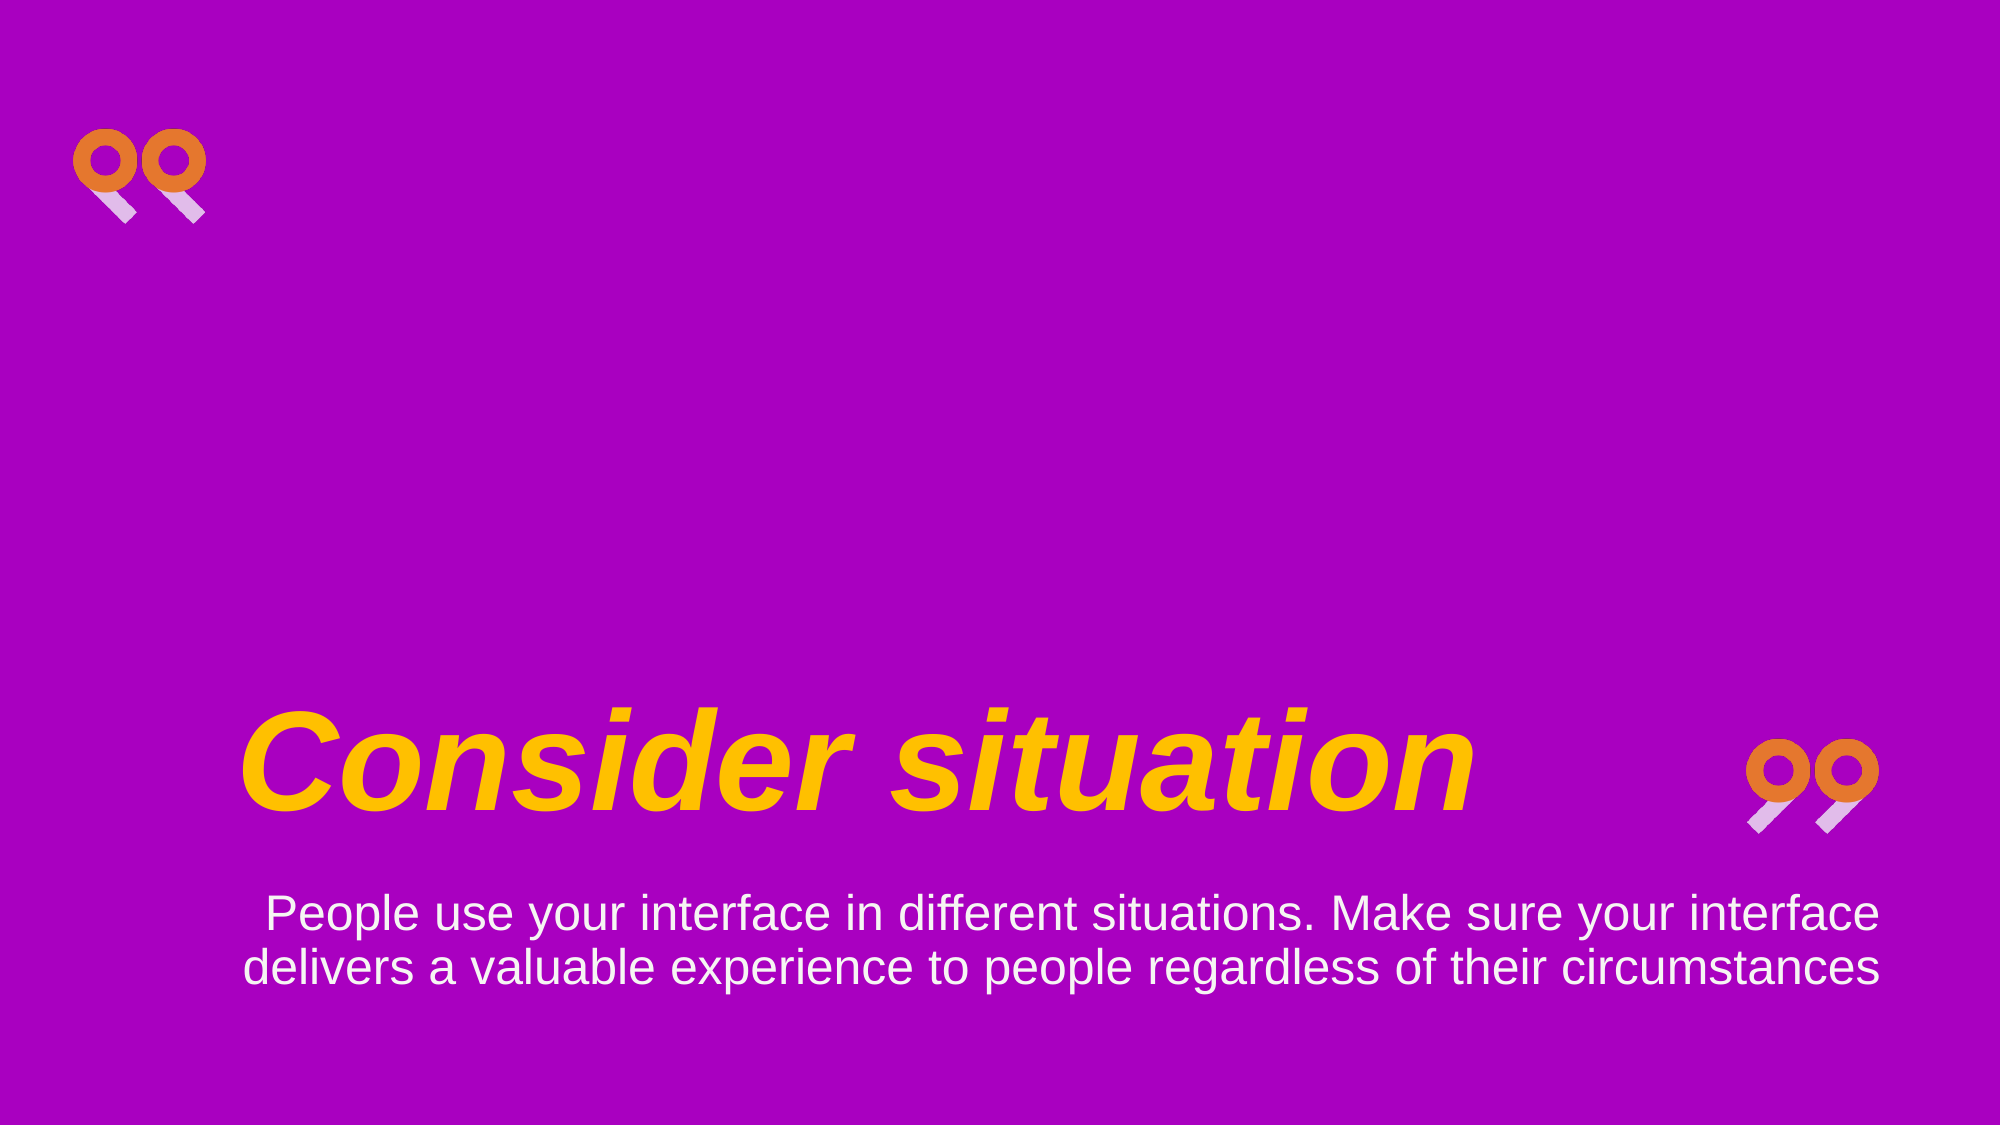

# Consider situation
People use your interface in different situations. Make sure your interface delivers a valuable experience to people regardless of their circumstances